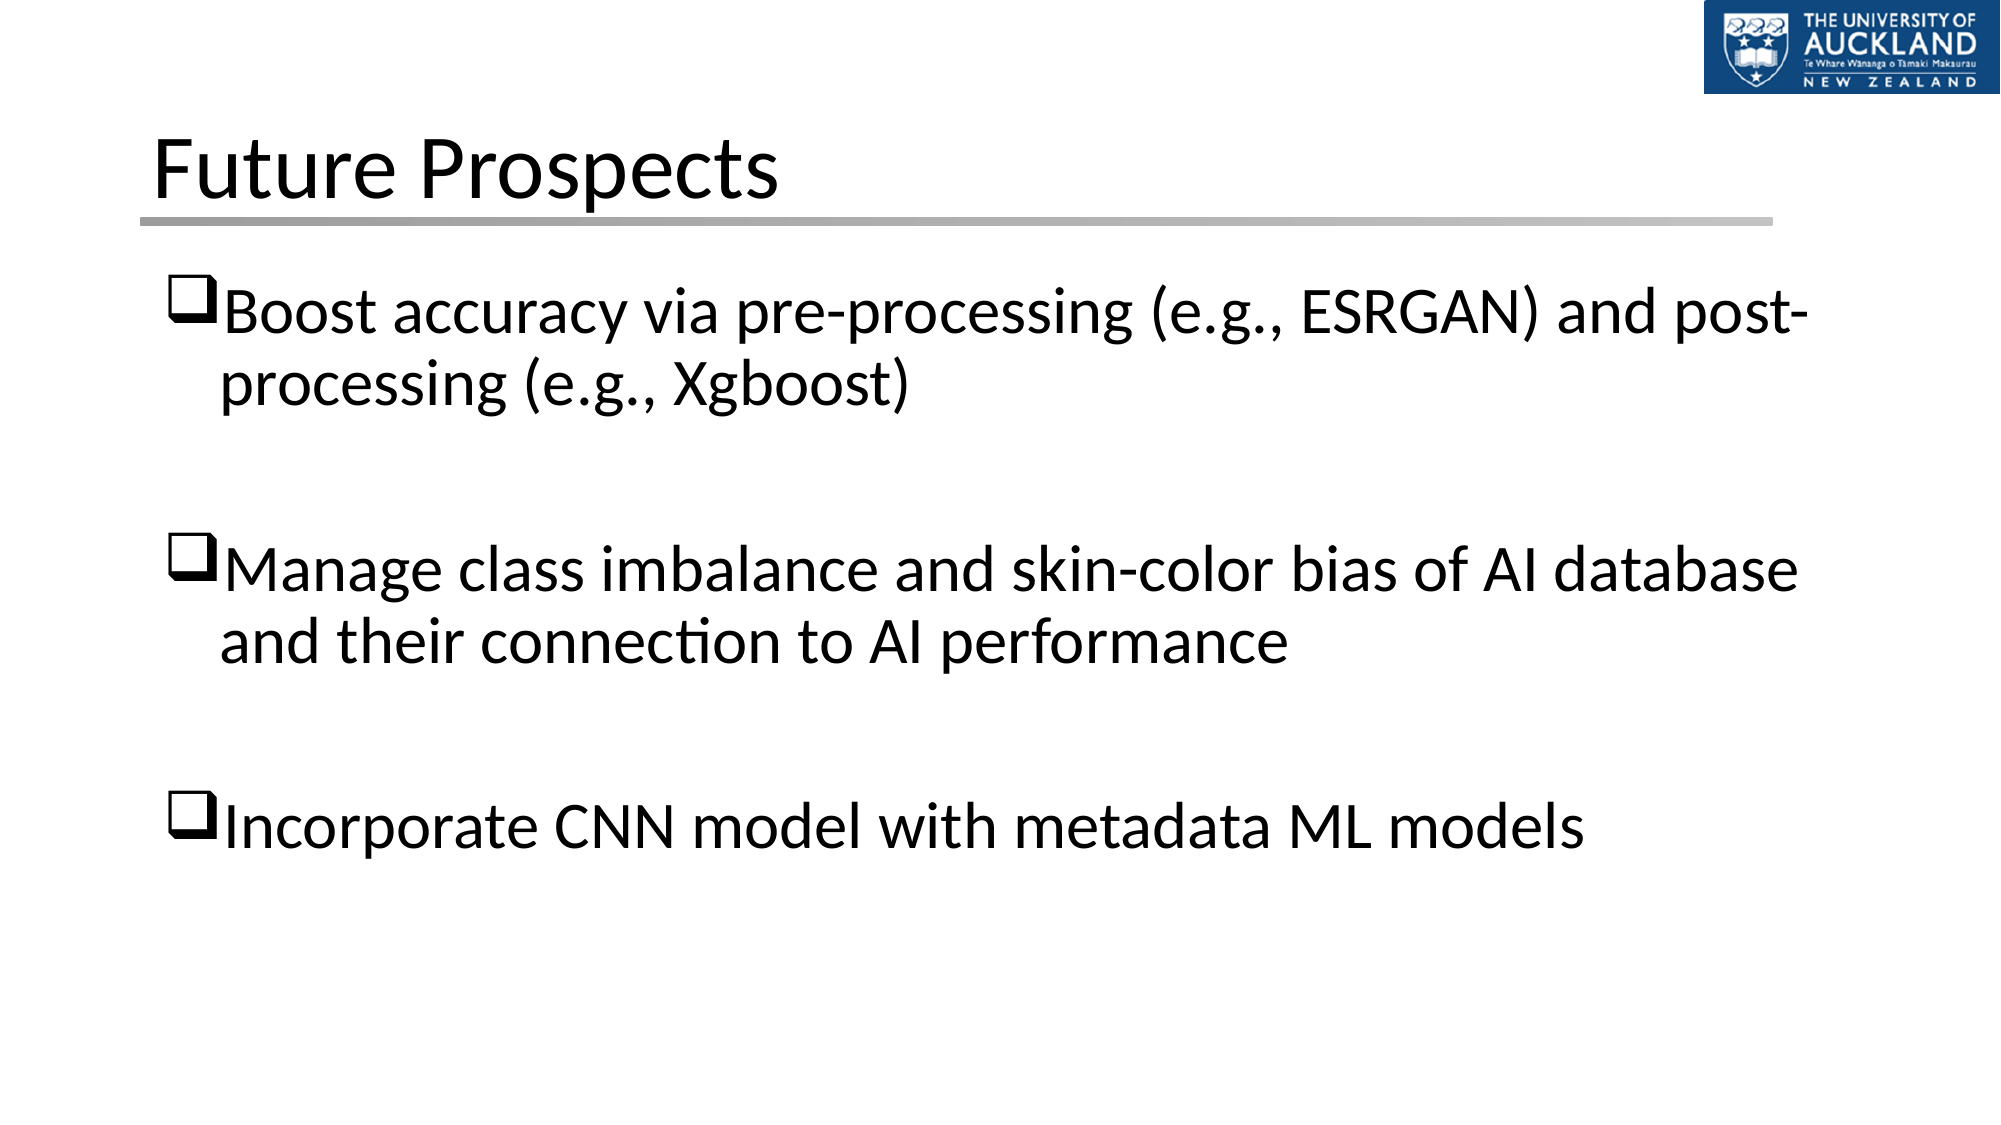

# Future Prospects

Boost accuracy via pre-processing (e.g., ESRGAN) and post-processing (e.g., Xgboost)

Manage class imbalance and skin-color bias of AI database and their connection to AI performance

Incorporate CNN model with metadata ML models